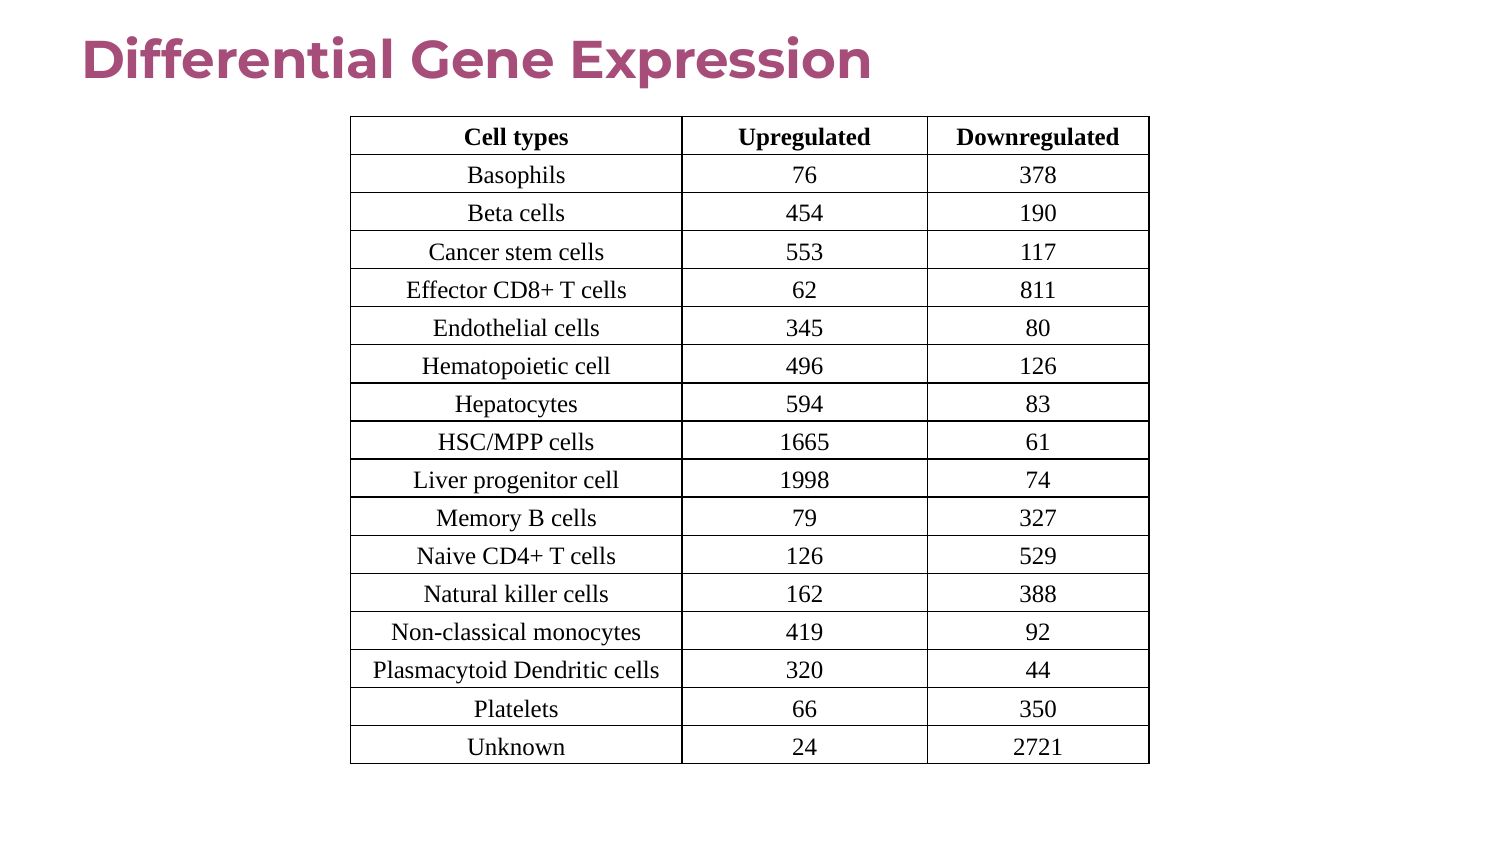

# Differential Gene Expression
| Cell types | Upregulated | Downregulated |
| --- | --- | --- |
| Basophils | 76 | 378 |
| Beta cells | 454 | 190 |
| Cancer stem cells | 553 | 117 |
| Effector CD8+ T cells | 62 | 811 |
| Endothelial cells | 345 | 80 |
| Hematopoietic cell | 496 | 126 |
| Hepatocytes | 594 | 83 |
| HSC/MPP cells | 1665 | 61 |
| Liver progenitor cell | 1998 | 74 |
| Memory B cells | 79 | 327 |
| Naive CD4+ T cells | 126 | 529 |
| Natural killer cells | 162 | 388 |
| Non-classical monocytes | 419 | 92 |
| Plasmacytoid Dendritic cells | 320 | 44 |
| Platelets | 66 | 350 |
| Unknown | 24 | 2721 |